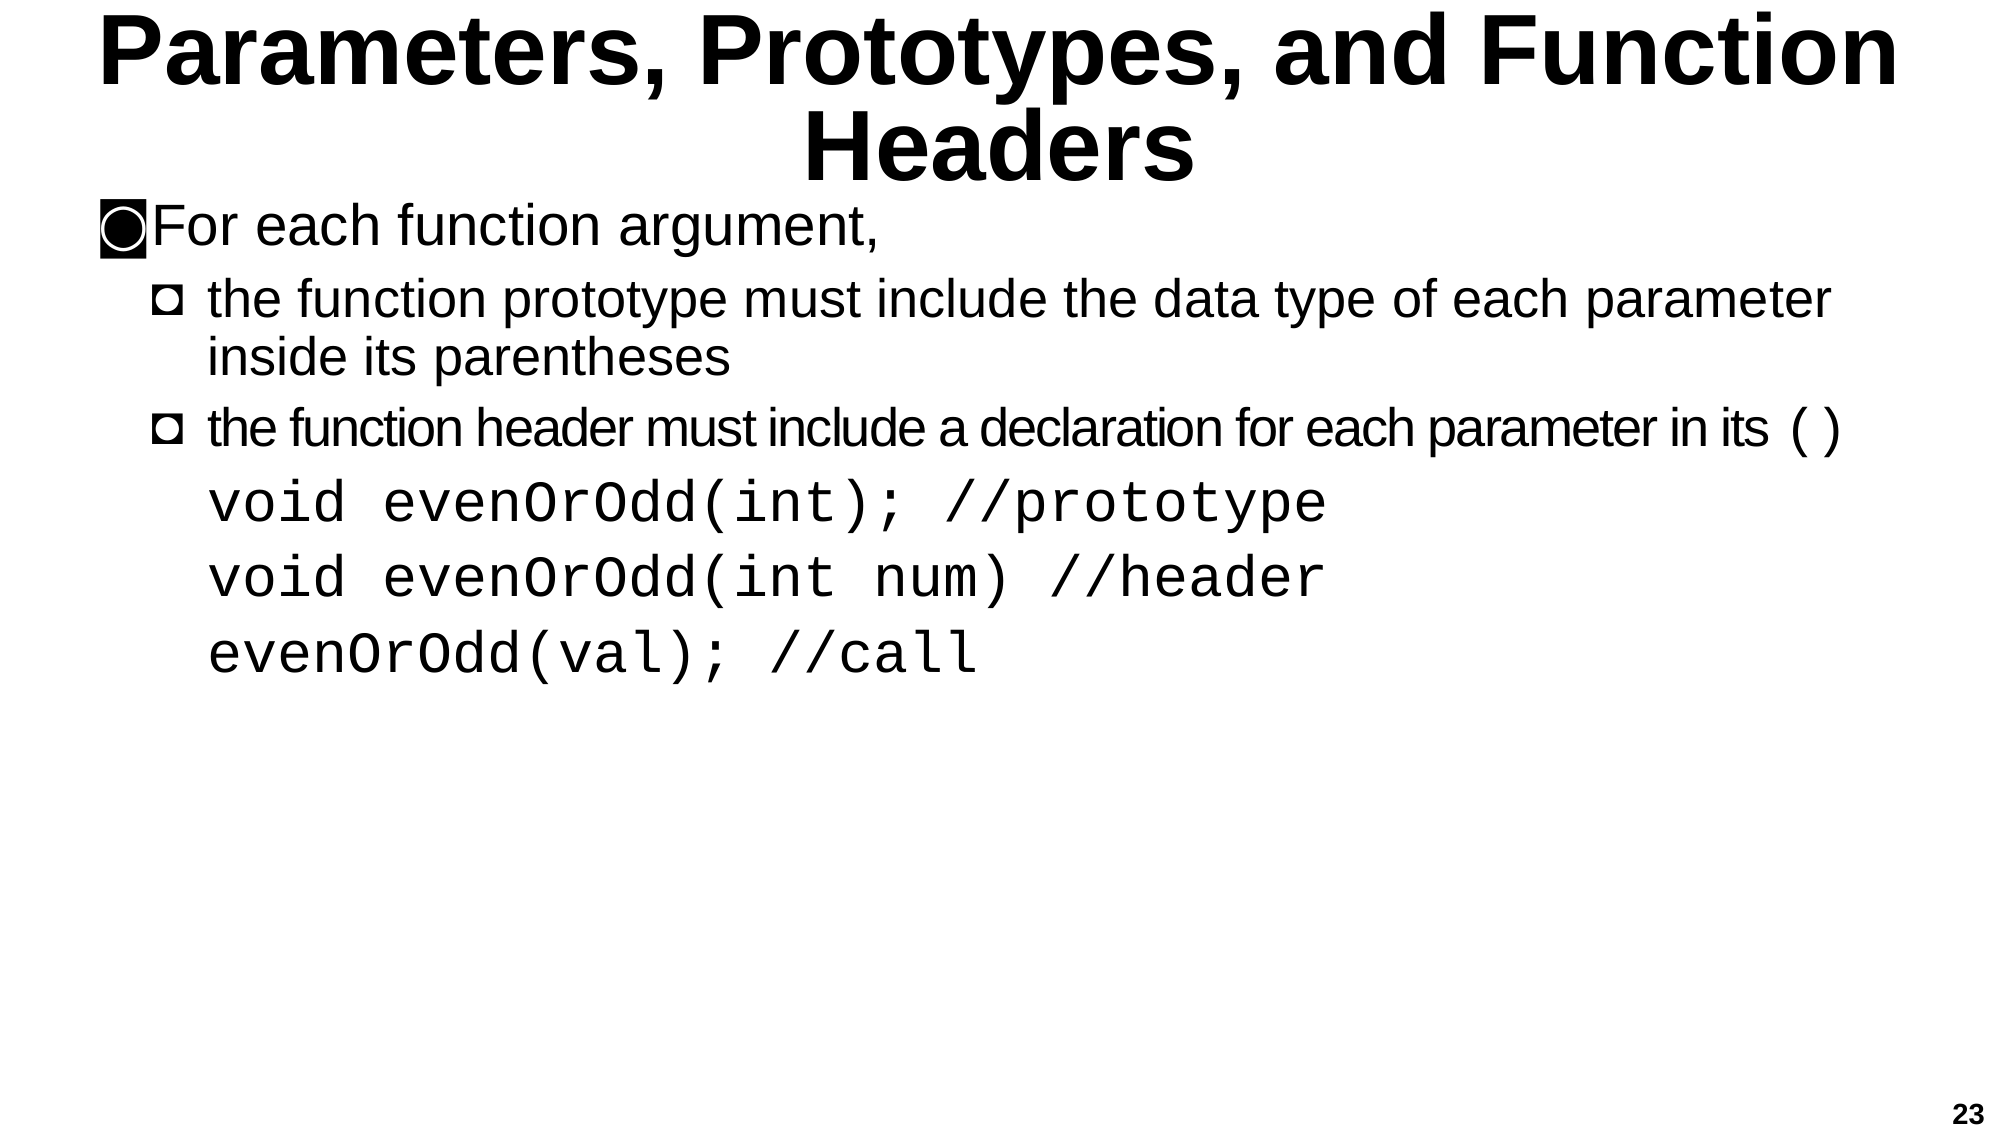

# Parameters, Prototypes, and Function Headers
For each function argument,
the function prototype must include the data type of each parameter inside its parentheses
the function header must include a declaration for each parameter in its ()
void evenOrOdd(int); //prototype
void evenOrOdd(int num) //header
evenOrOdd(val); //call
23